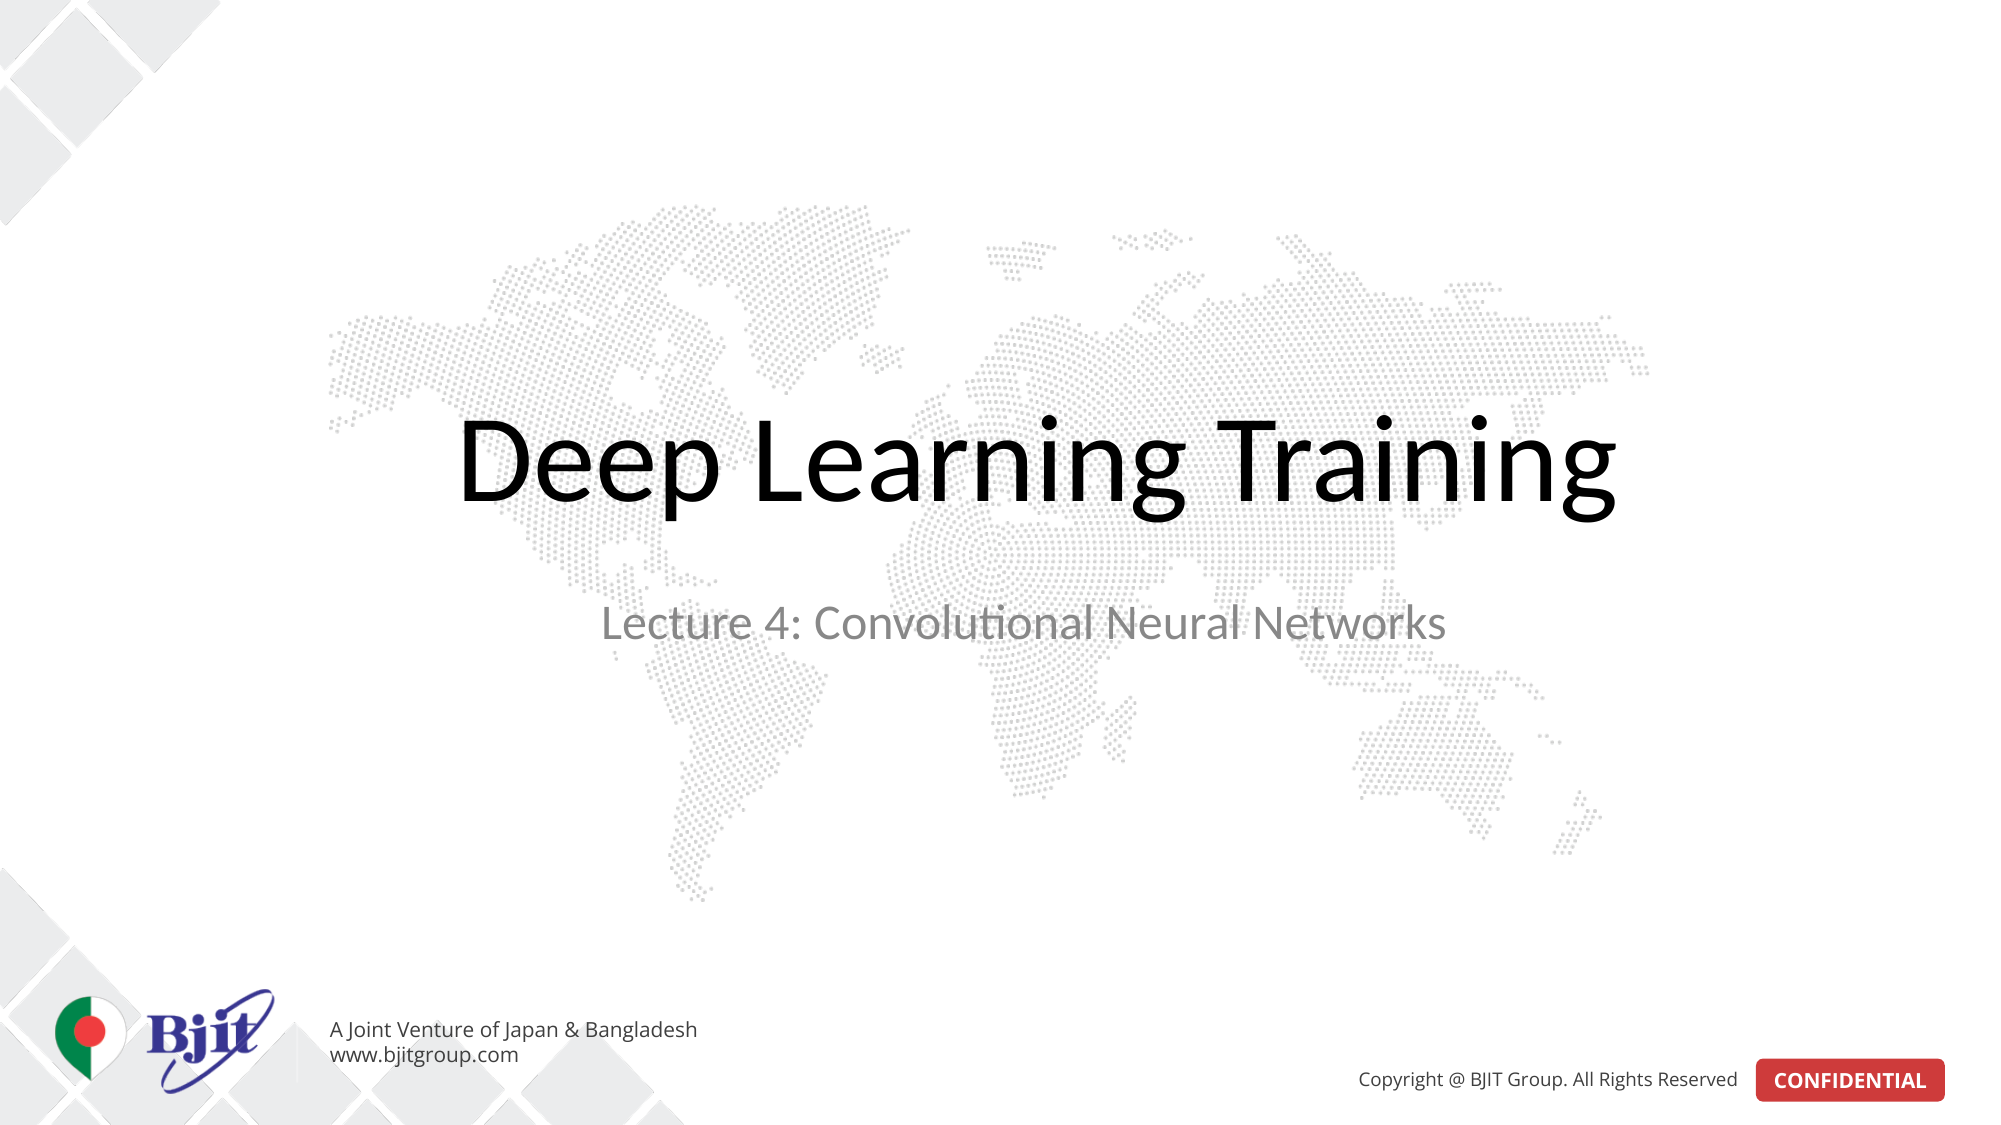

# Deep Learning Training
Lecture 4: Convolutional Neural Networks